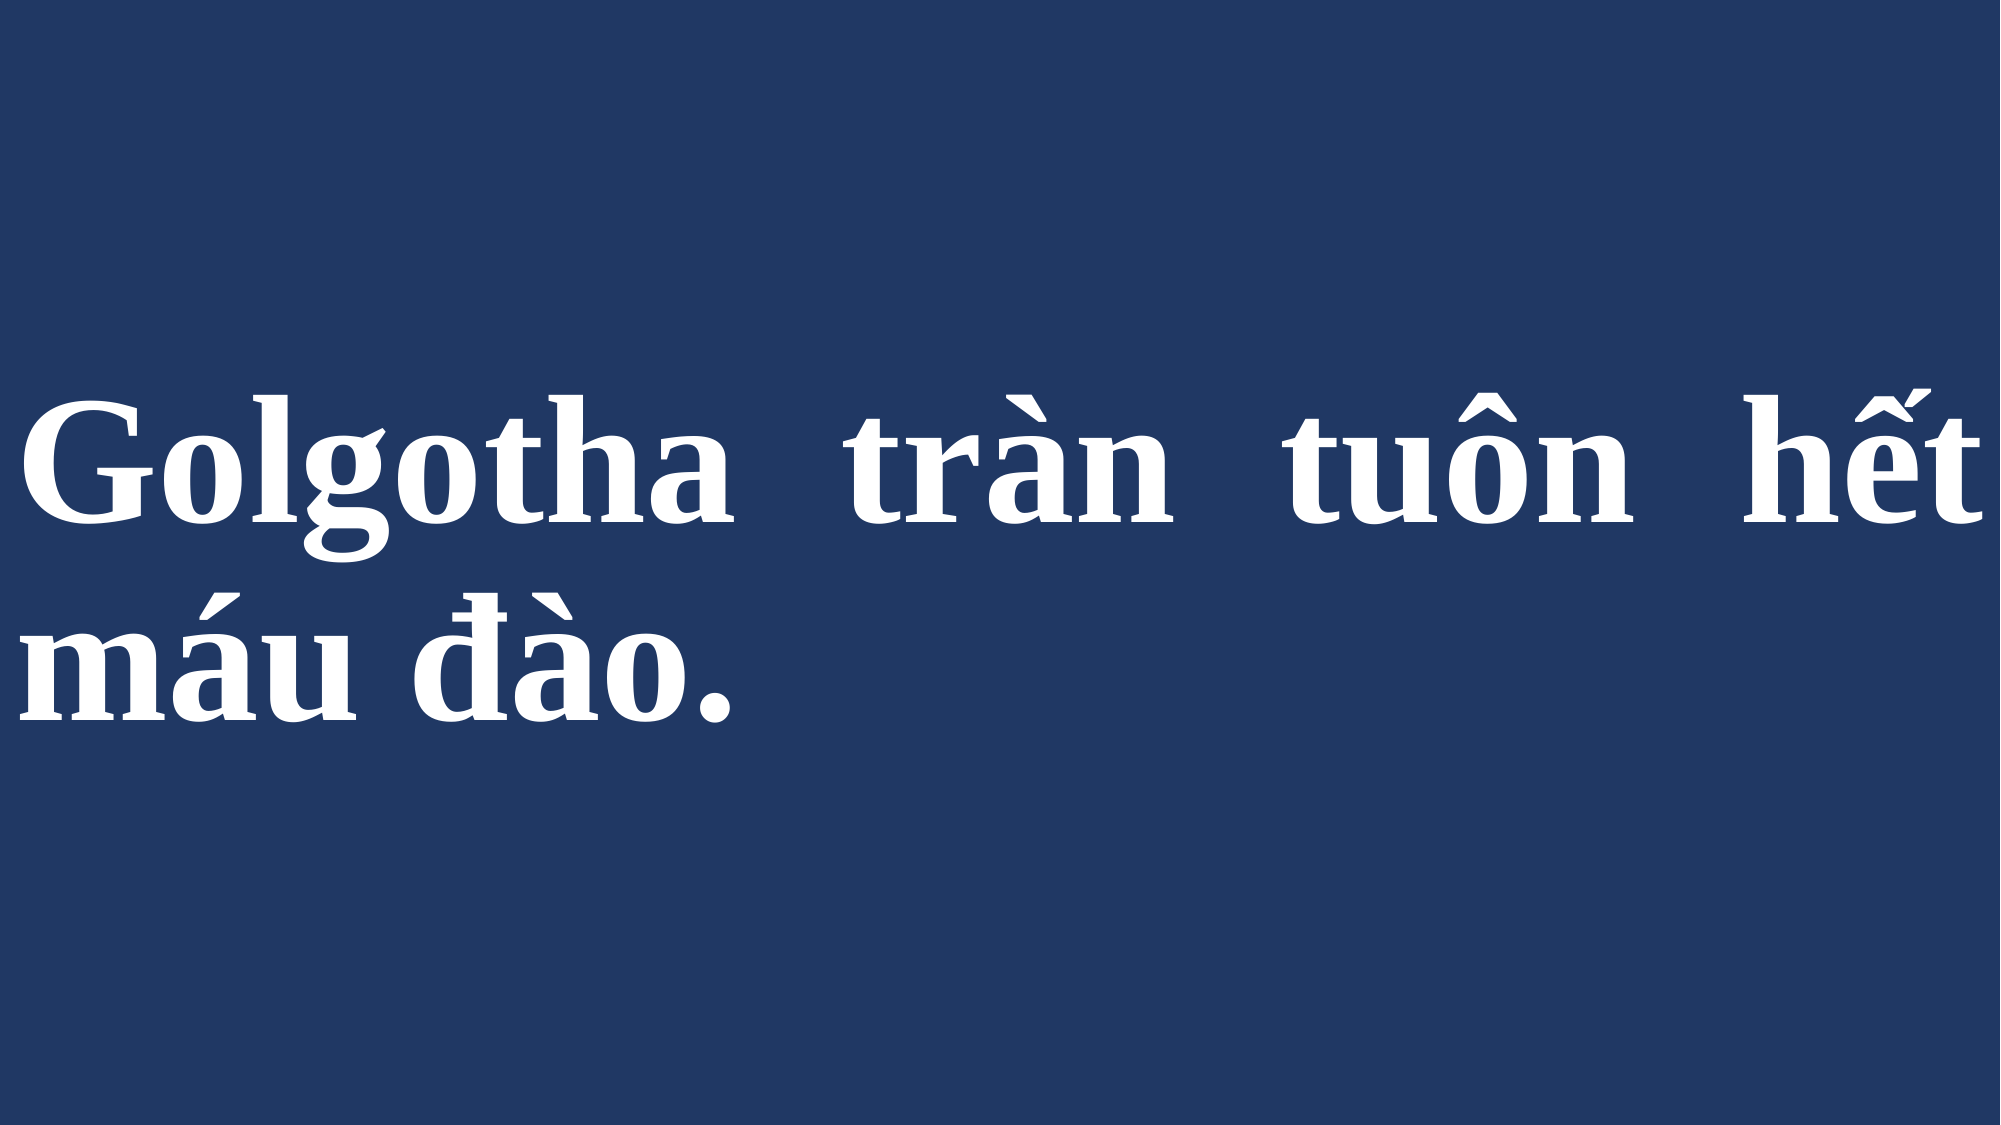

# Golgotha tràn tuôn hết máu đào.